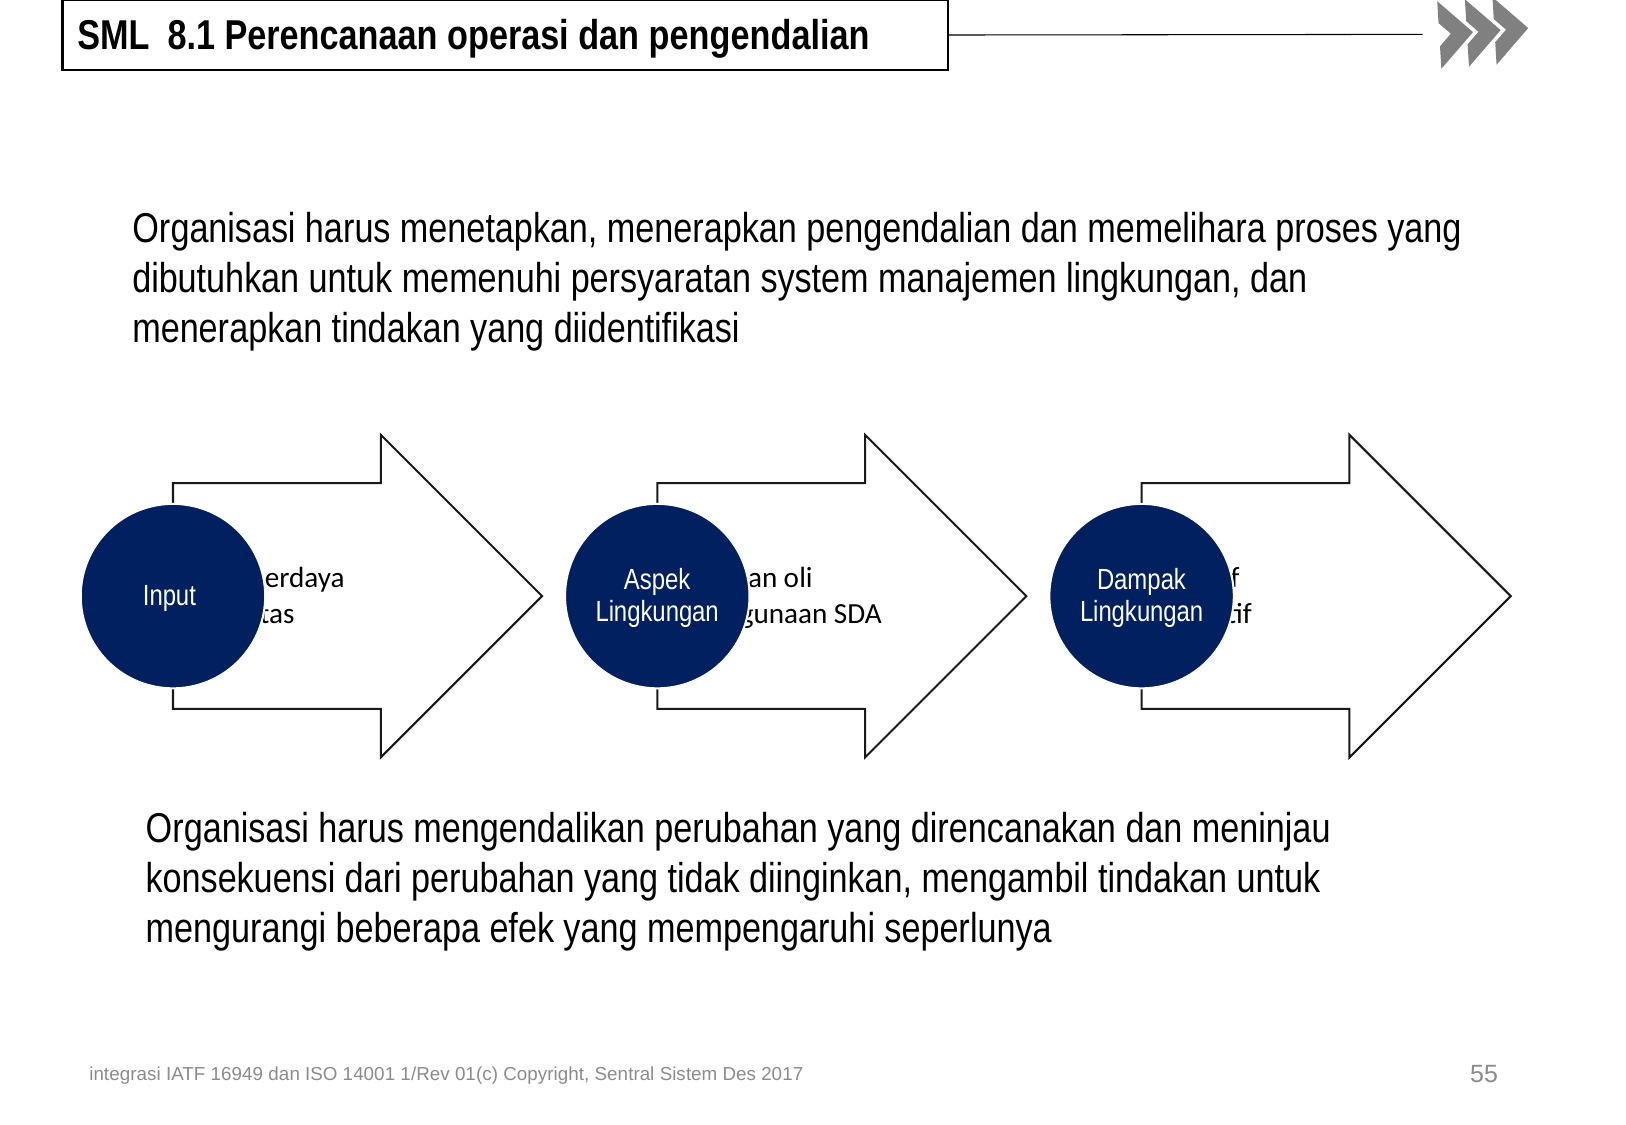

SML  8.1 Perencanaan operasi dan pengendalian

Organisasi harus menetapkan, menerapkan pengendalian dan memelihara proses yang dibutuhkan untuk memenuhi persyaratan system manajemen lingkungan, dan menerapkan tindakan yang diidentifikasi
Sumberdaya
Aktifitas
Input
Ceceran oli
Penggunaan SDA
Aspek Lingkungan
Positif
Negatif
Dampak Lingkungan
Organisasi harus mengendalikan perubahan yang direncanakan dan meninjau konsekuensi dari perubahan yang tidak diinginkan, mengambil tindakan untuk mengurangi beberapa efek yang mempengaruhi seperlunya
integrasi IATF 16949 dan ISO 14001 1/Rev 01(c) Copyright, Sentral Sistem Des 2017
55